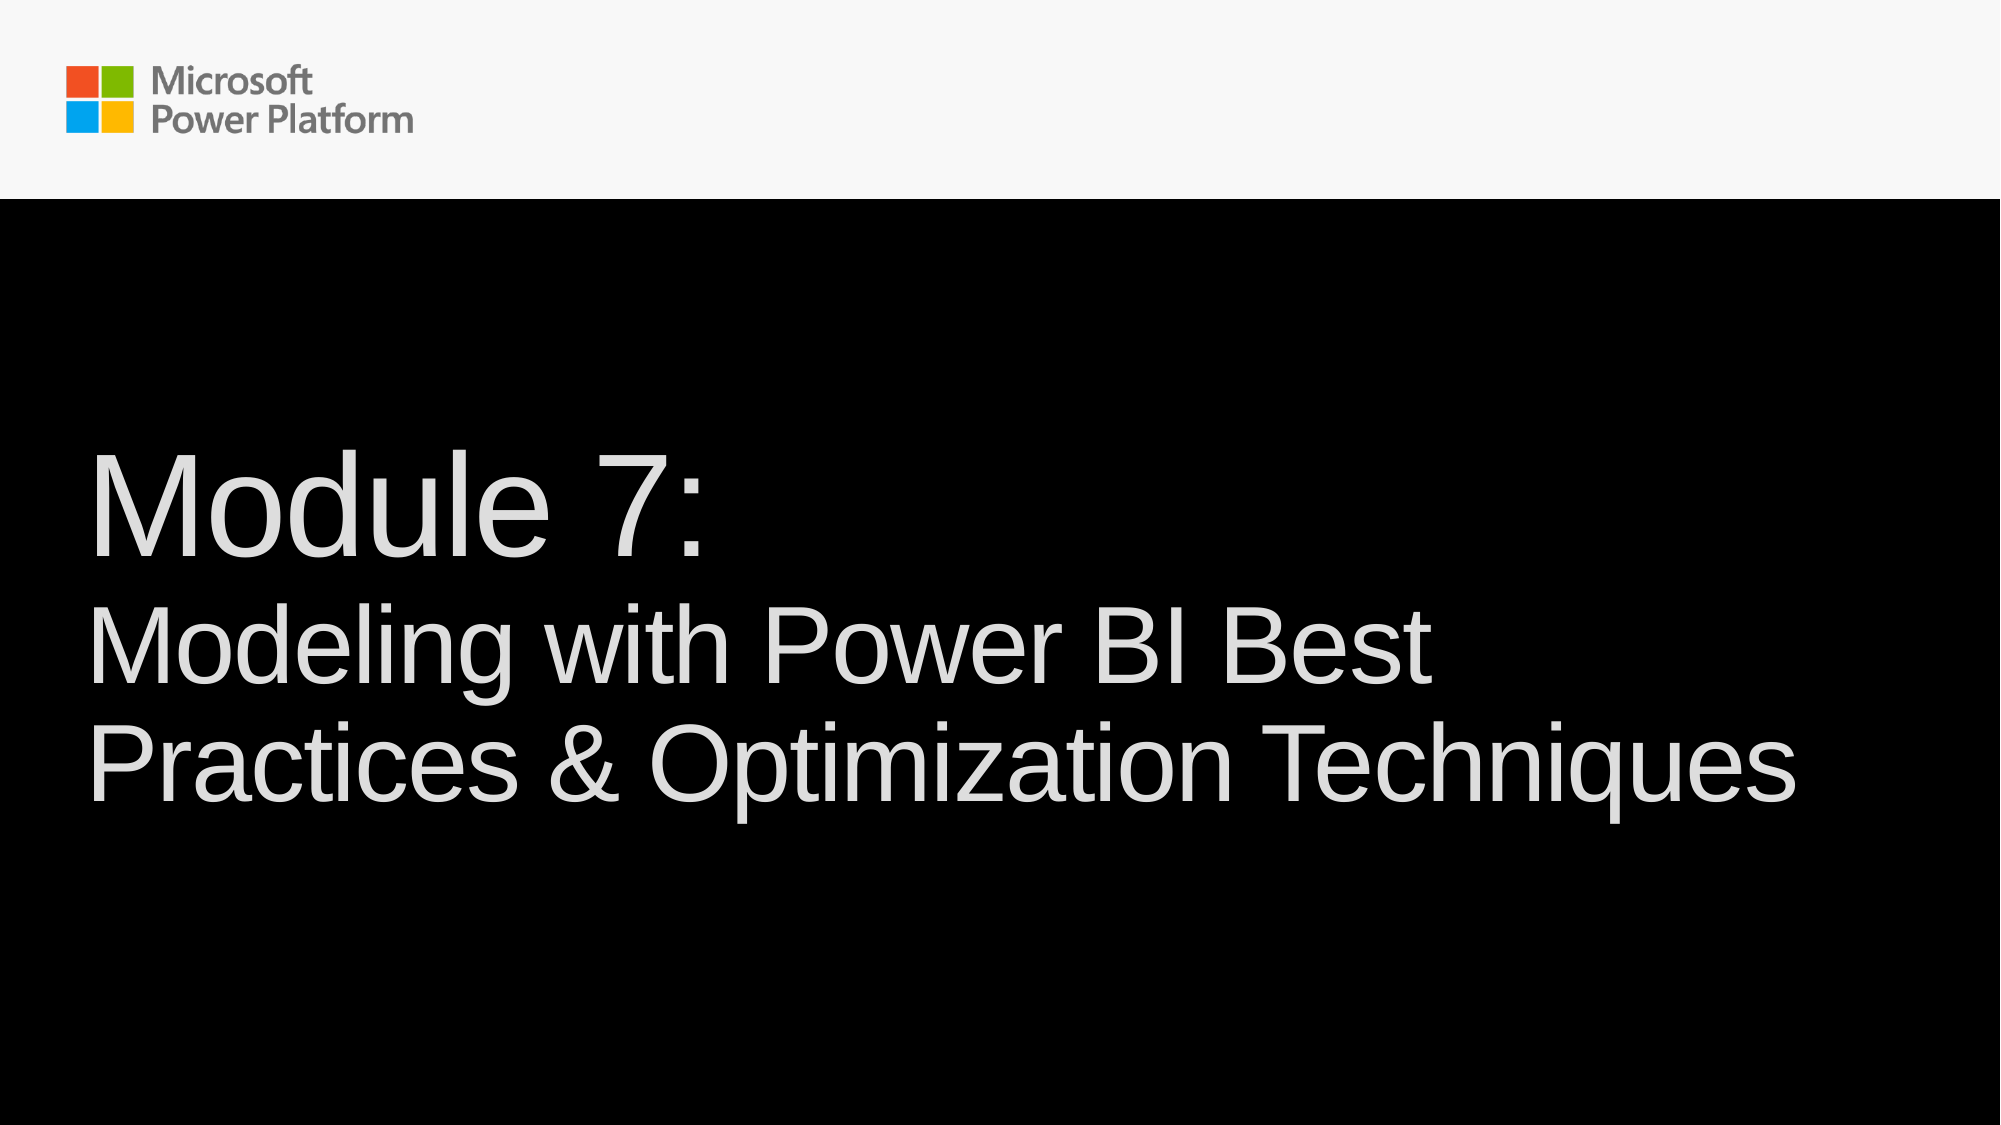

# Module 7: Modeling with Power BI Best Practices & Optimization Techniques